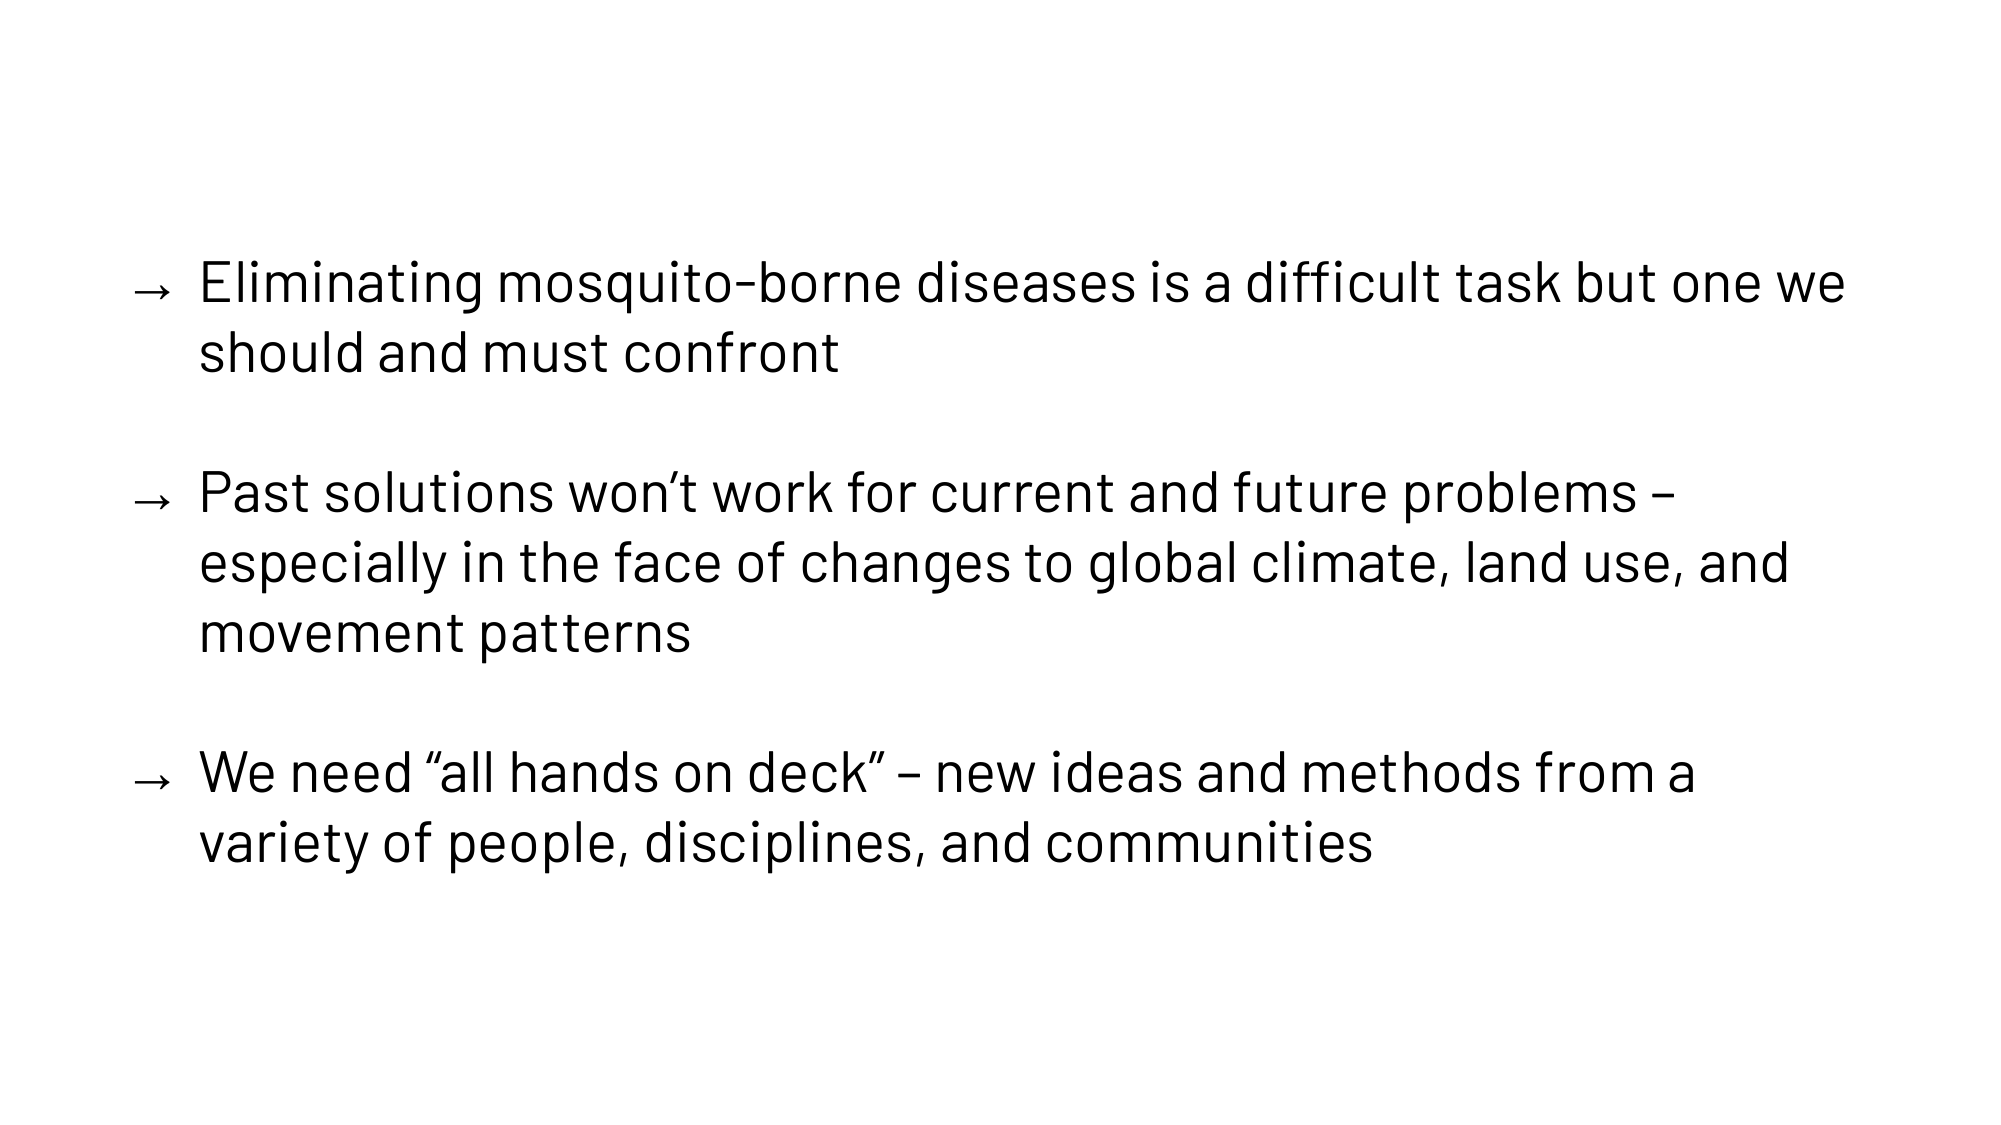

Eliminating mosquito-borne diseases is a difficult task but one we should and must confront

Past solutions won’t work for current and future problems – especially in the face of changes to global climate, land use, and movement patterns

We need “all hands on deck” – new ideas and methods from a variety of people, disciplines, and communities